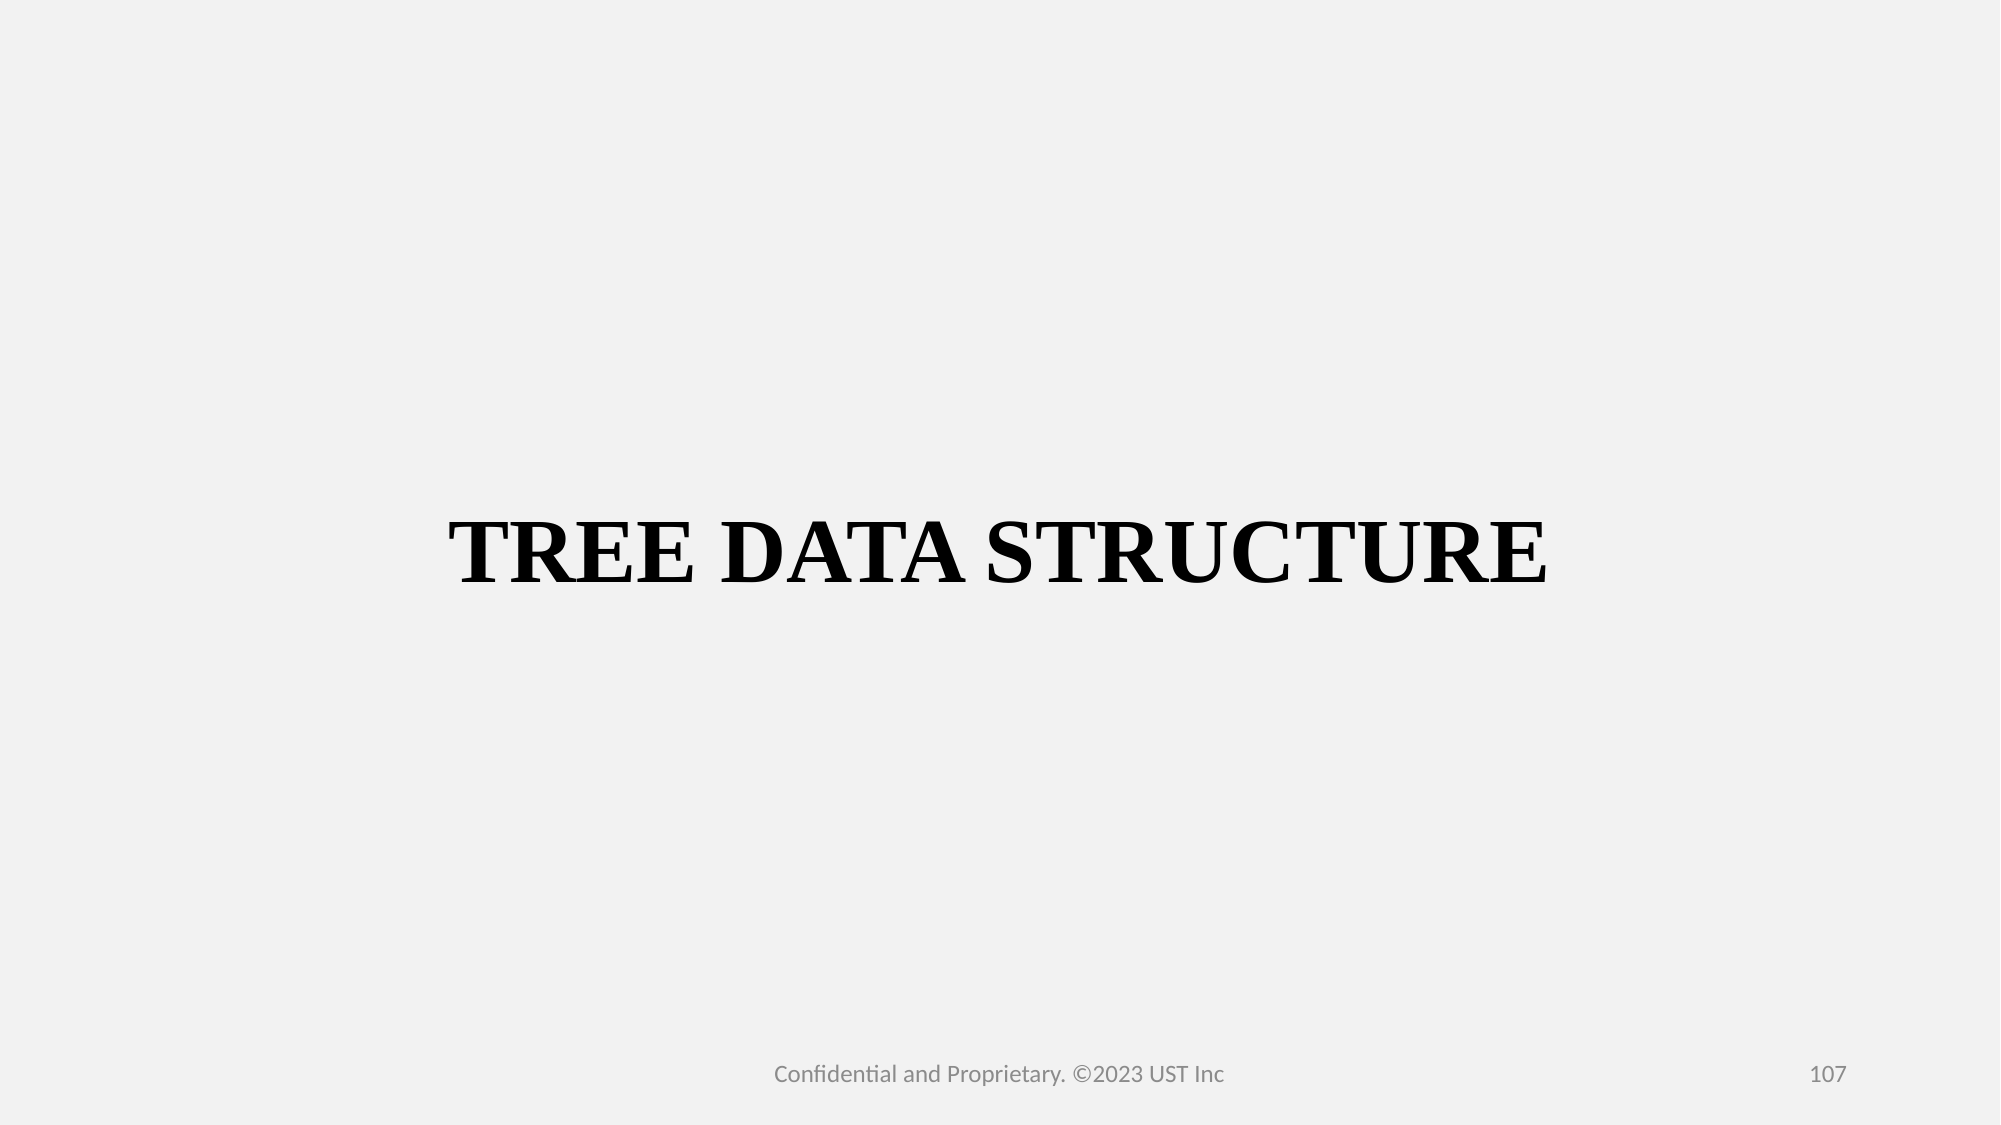

# TREE DATA STRUCTURE
Confidential and Proprietary. ©2023 UST Inc
107